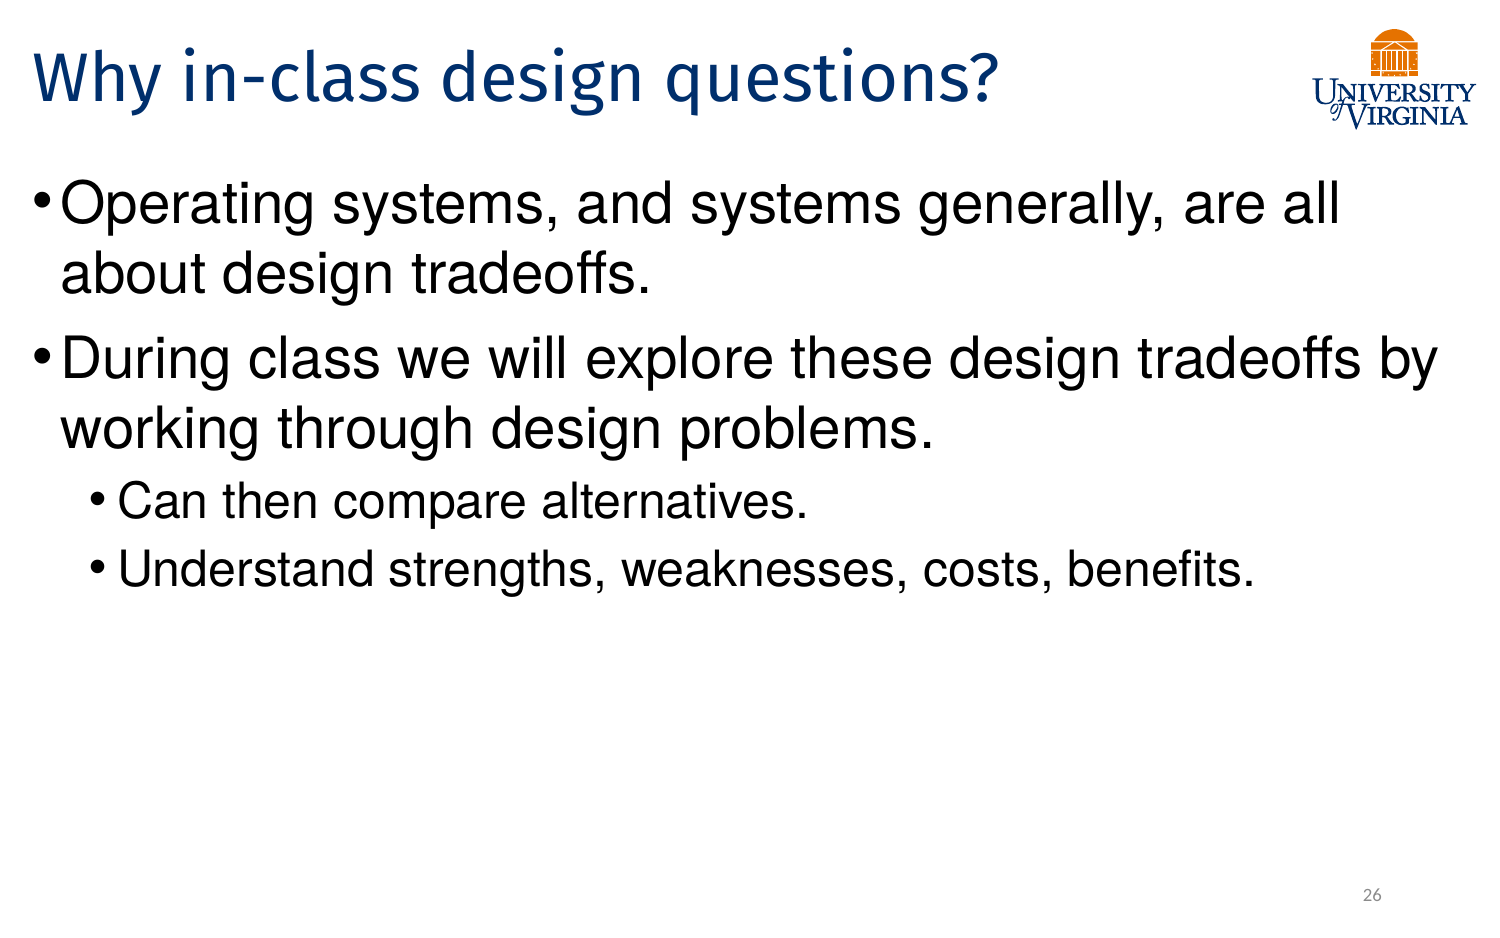

# Why in-class design questions?
Operating systems, and systems generally, are all about design tradeoffs.
During class we will explore these design tradeoffs by working through design problems.
Can then compare alternatives.
Understand strengths, weaknesses, costs, benefits.
26